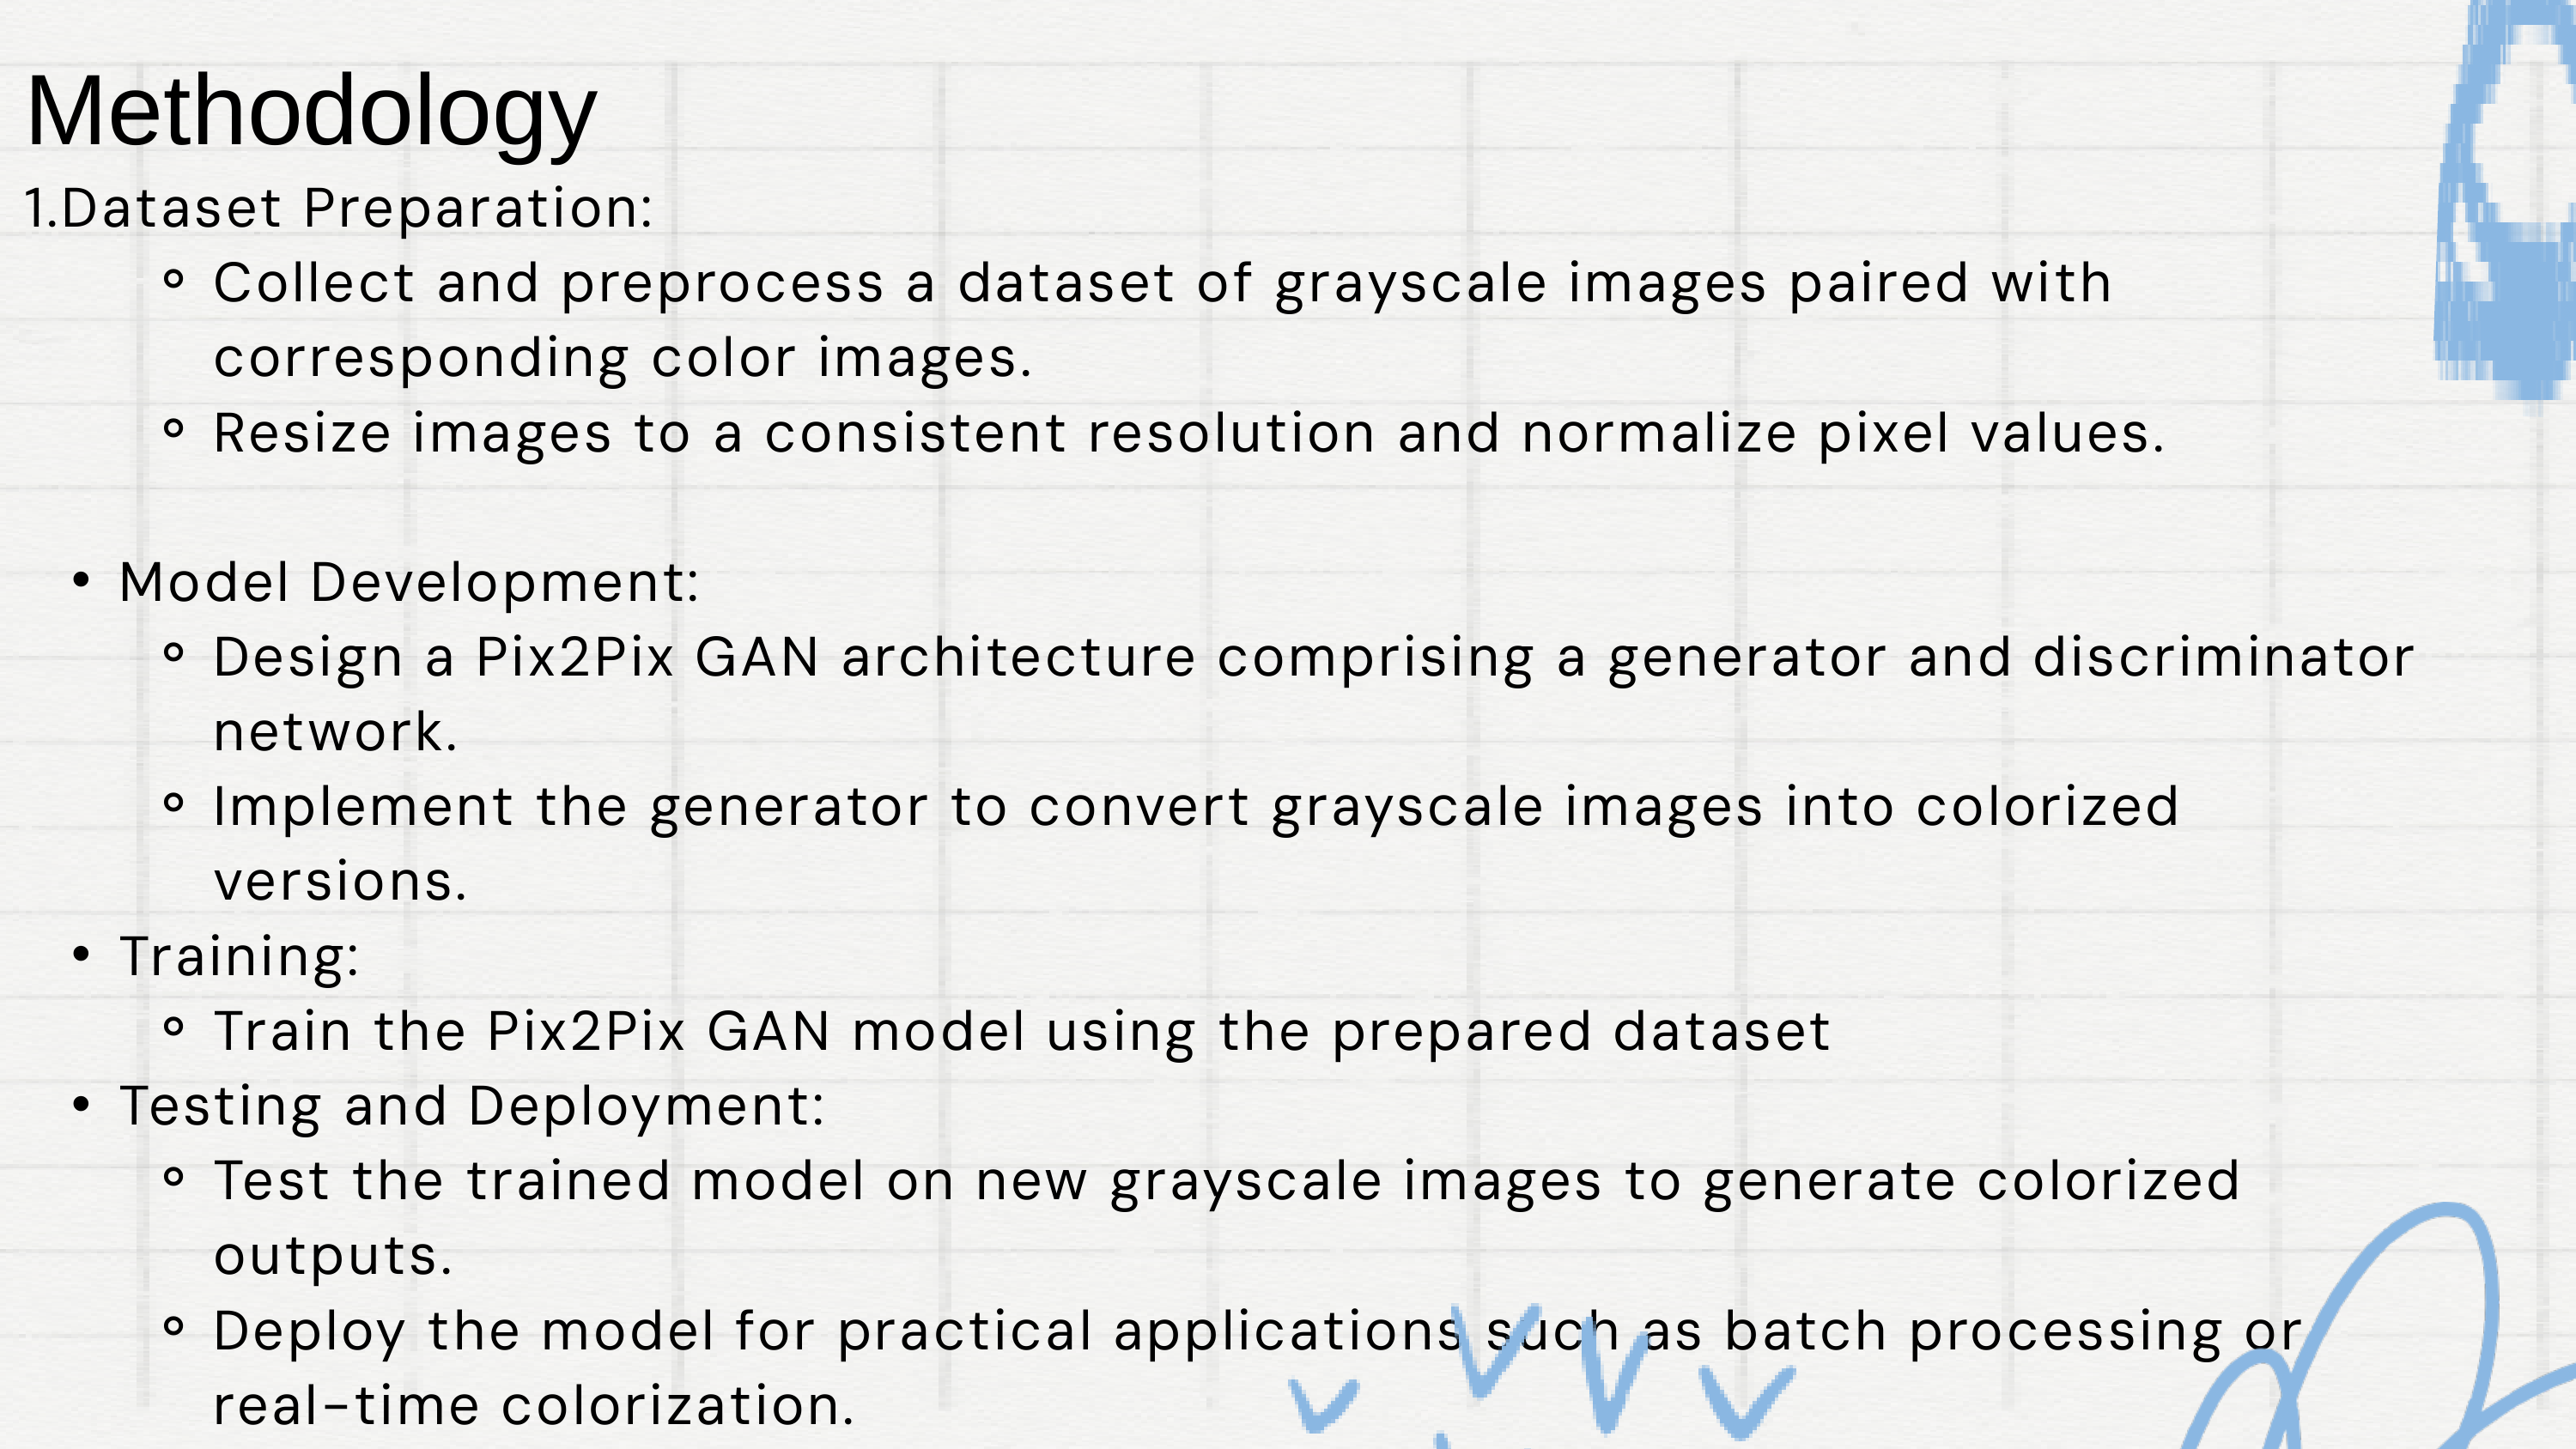

Methodology
1.Dataset Preparation:
Collect and preprocess a dataset of grayscale images paired with corresponding color images.
Resize images to a consistent resolution and normalize pixel values.

Model Development:
Design a Pix2Pix GAN architecture comprising a generator and discriminator network.
Implement the generator to convert grayscale images into colorized versions.
Training:
Train the Pix2Pix GAN model using the prepared dataset
Testing and Deployment:
Test the trained model on new grayscale images to generate colorized outputs.
Deploy the model for practical applications such as batch processing or real-time colorization.